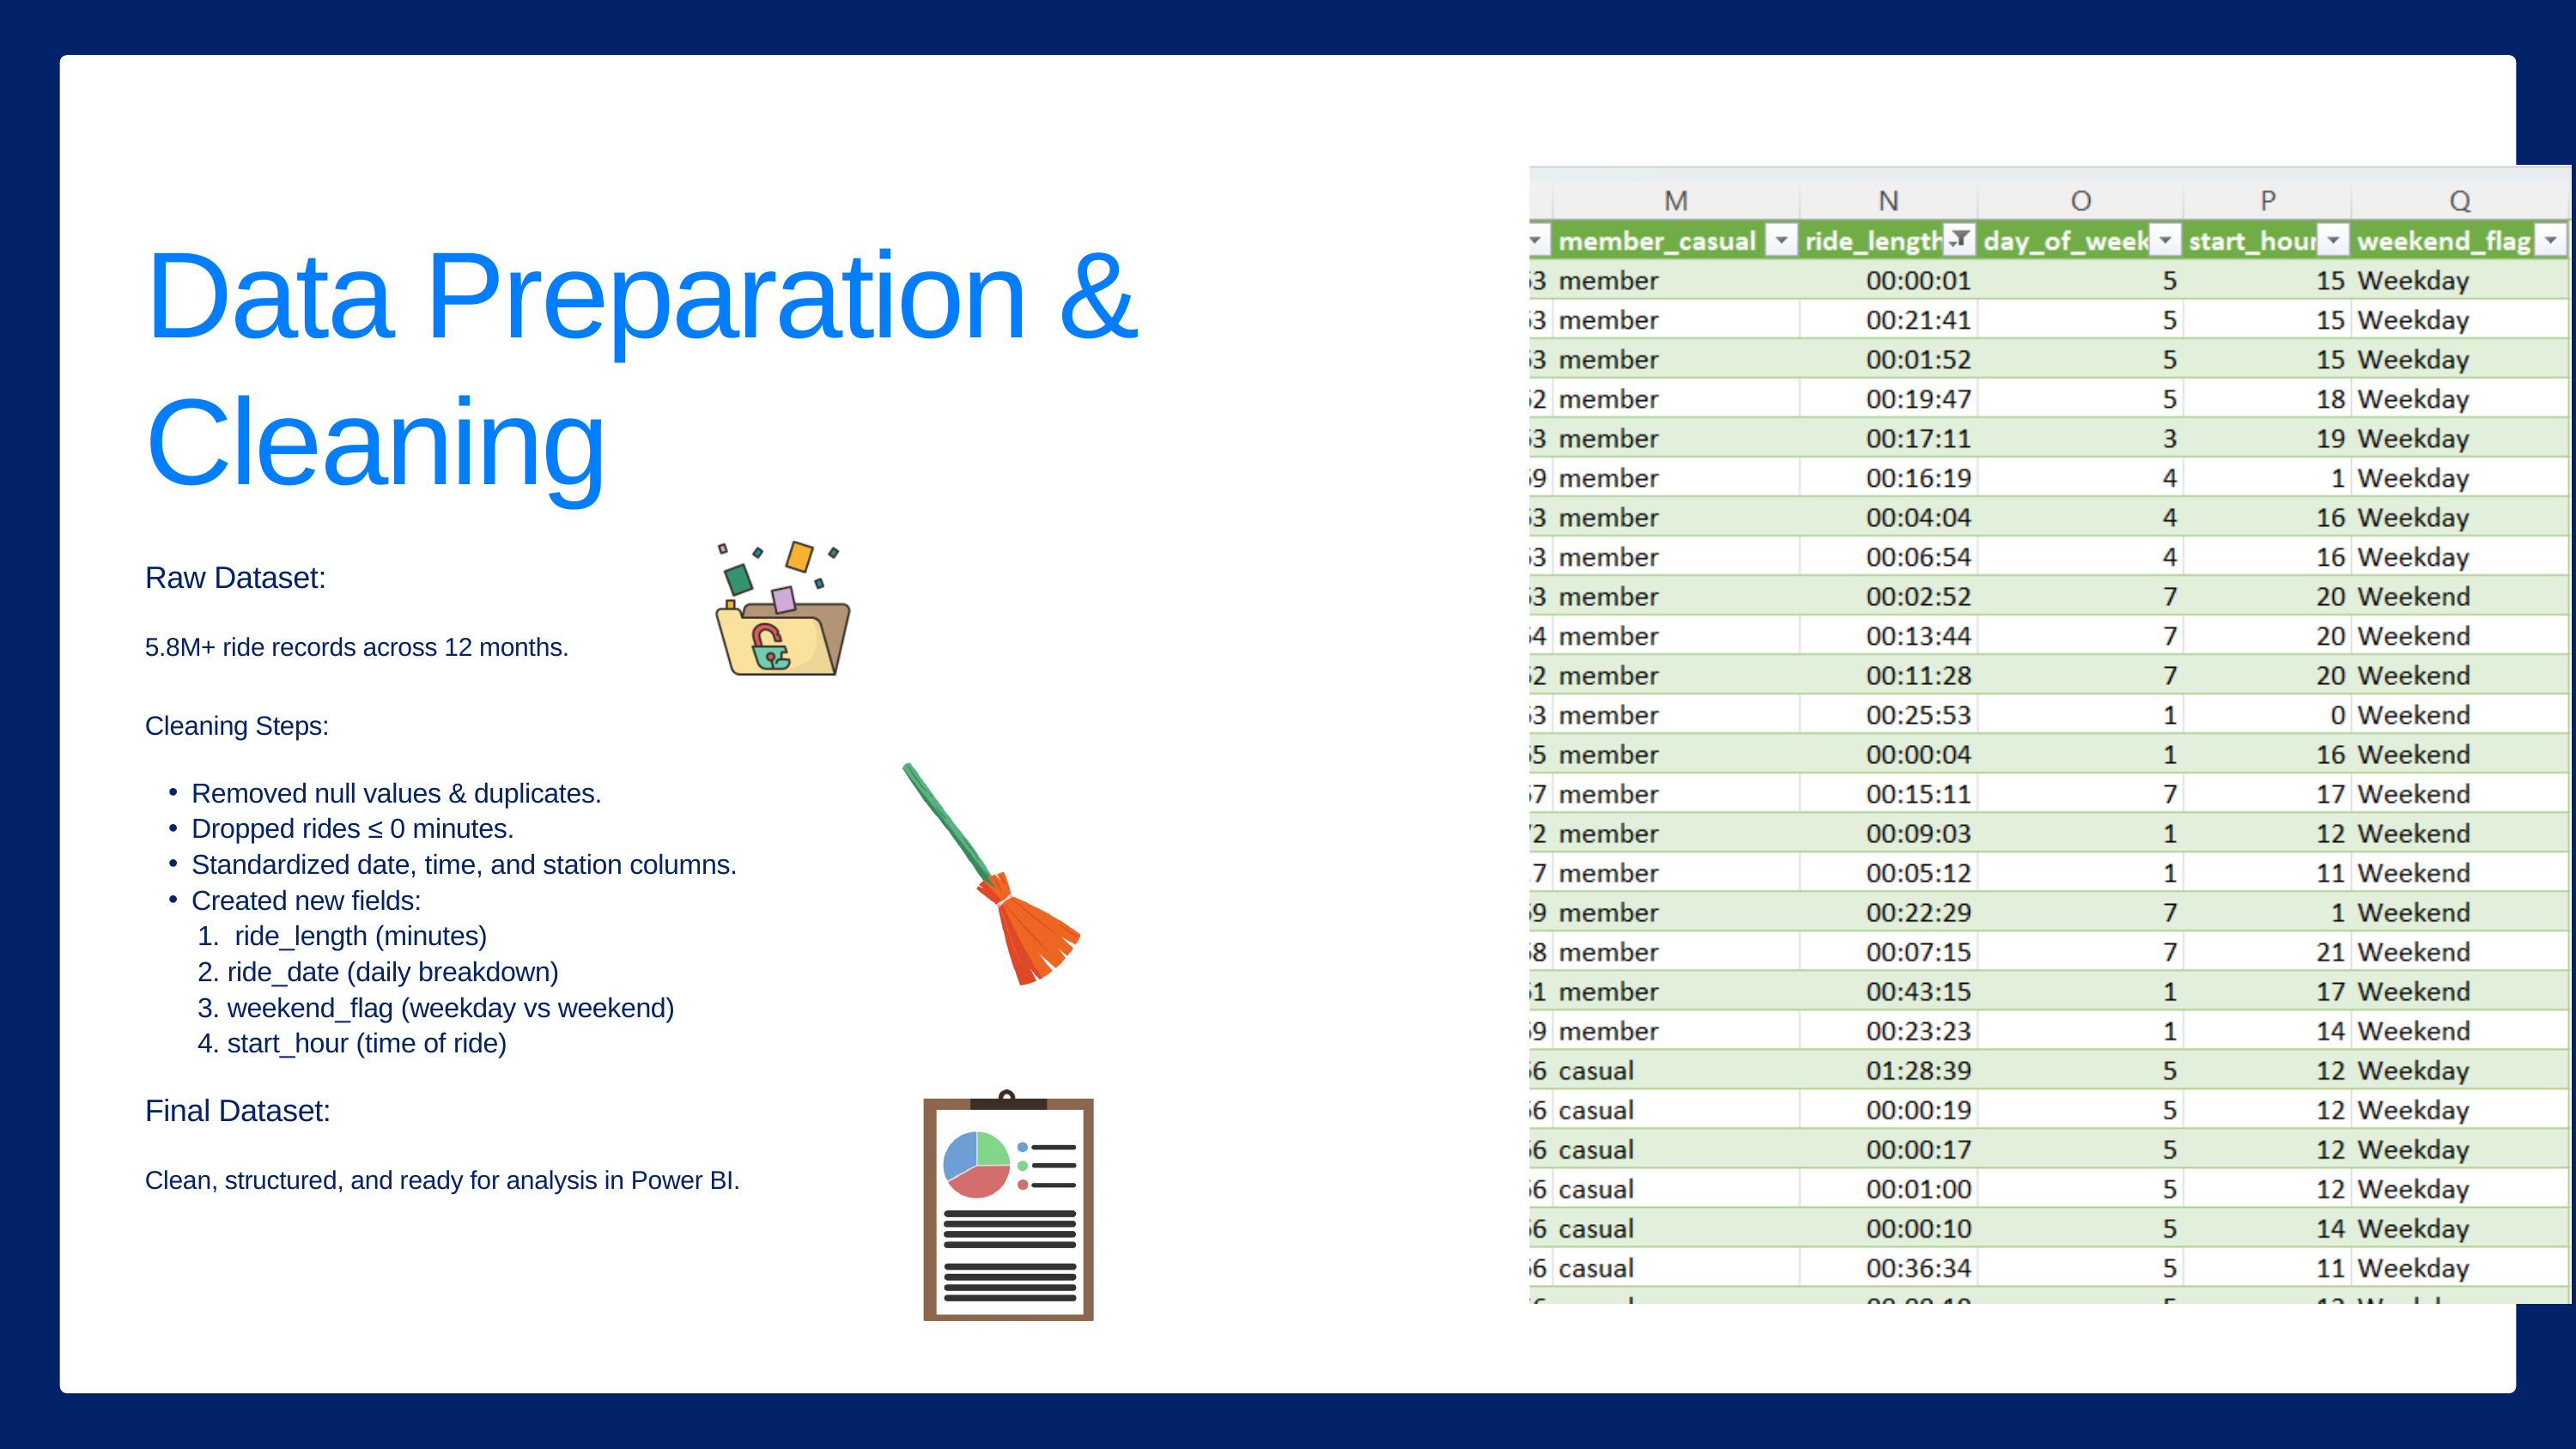

Data Preparation & Cleaning

Raw Dataset:
5.8M+ ride records across 12 months.
Cleaning Steps:
Removed null values & duplicates.
Dropped rides ≤ 0 minutes.
Standardized date, time, and station columns.
Created new fields:
       1.  ride_length (minutes)
       2. ride_date (daily breakdown)
       3. weekend_flag (weekday vs weekend)
       4. start_hour (time of ride)

Final Dataset:
Clean, structured, and ready for analysis in Power BI.